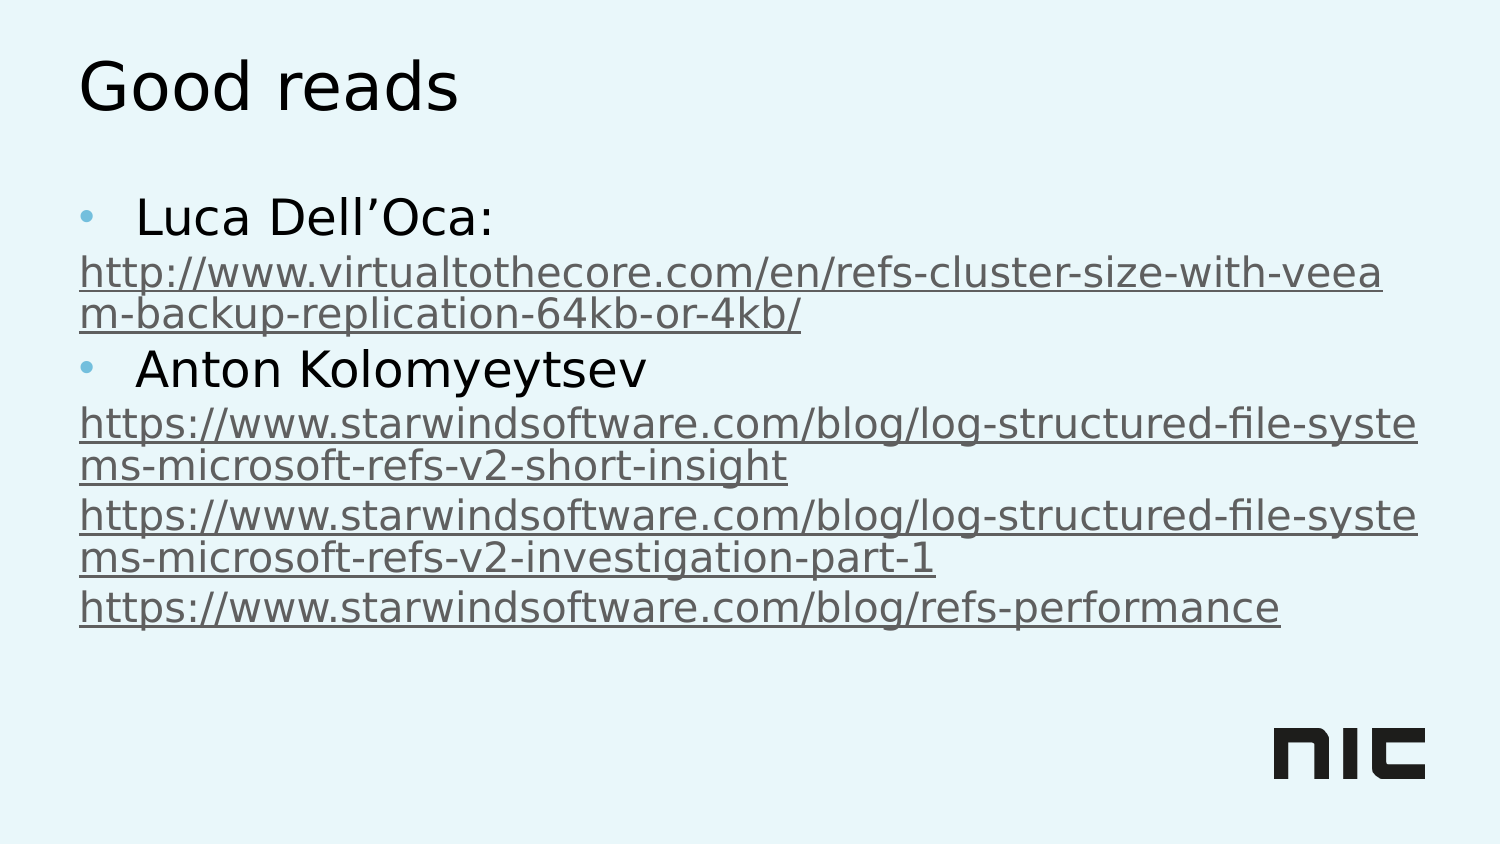

# Good reads
Luca Dell’Oca:
http://www.virtualtothecore.com/en/refs-cluster-size-with-veeam-backup-replication-64kb-or-4kb/
Anton Kolomyeytsev
https://www.starwindsoftware.com/blog/log-structured-file-systems-microsoft-refs-v2-short-insight
https://www.starwindsoftware.com/blog/log-structured-file-systems-microsoft-refs-v2-investigation-part-1
https://www.starwindsoftware.com/blog/refs-performance